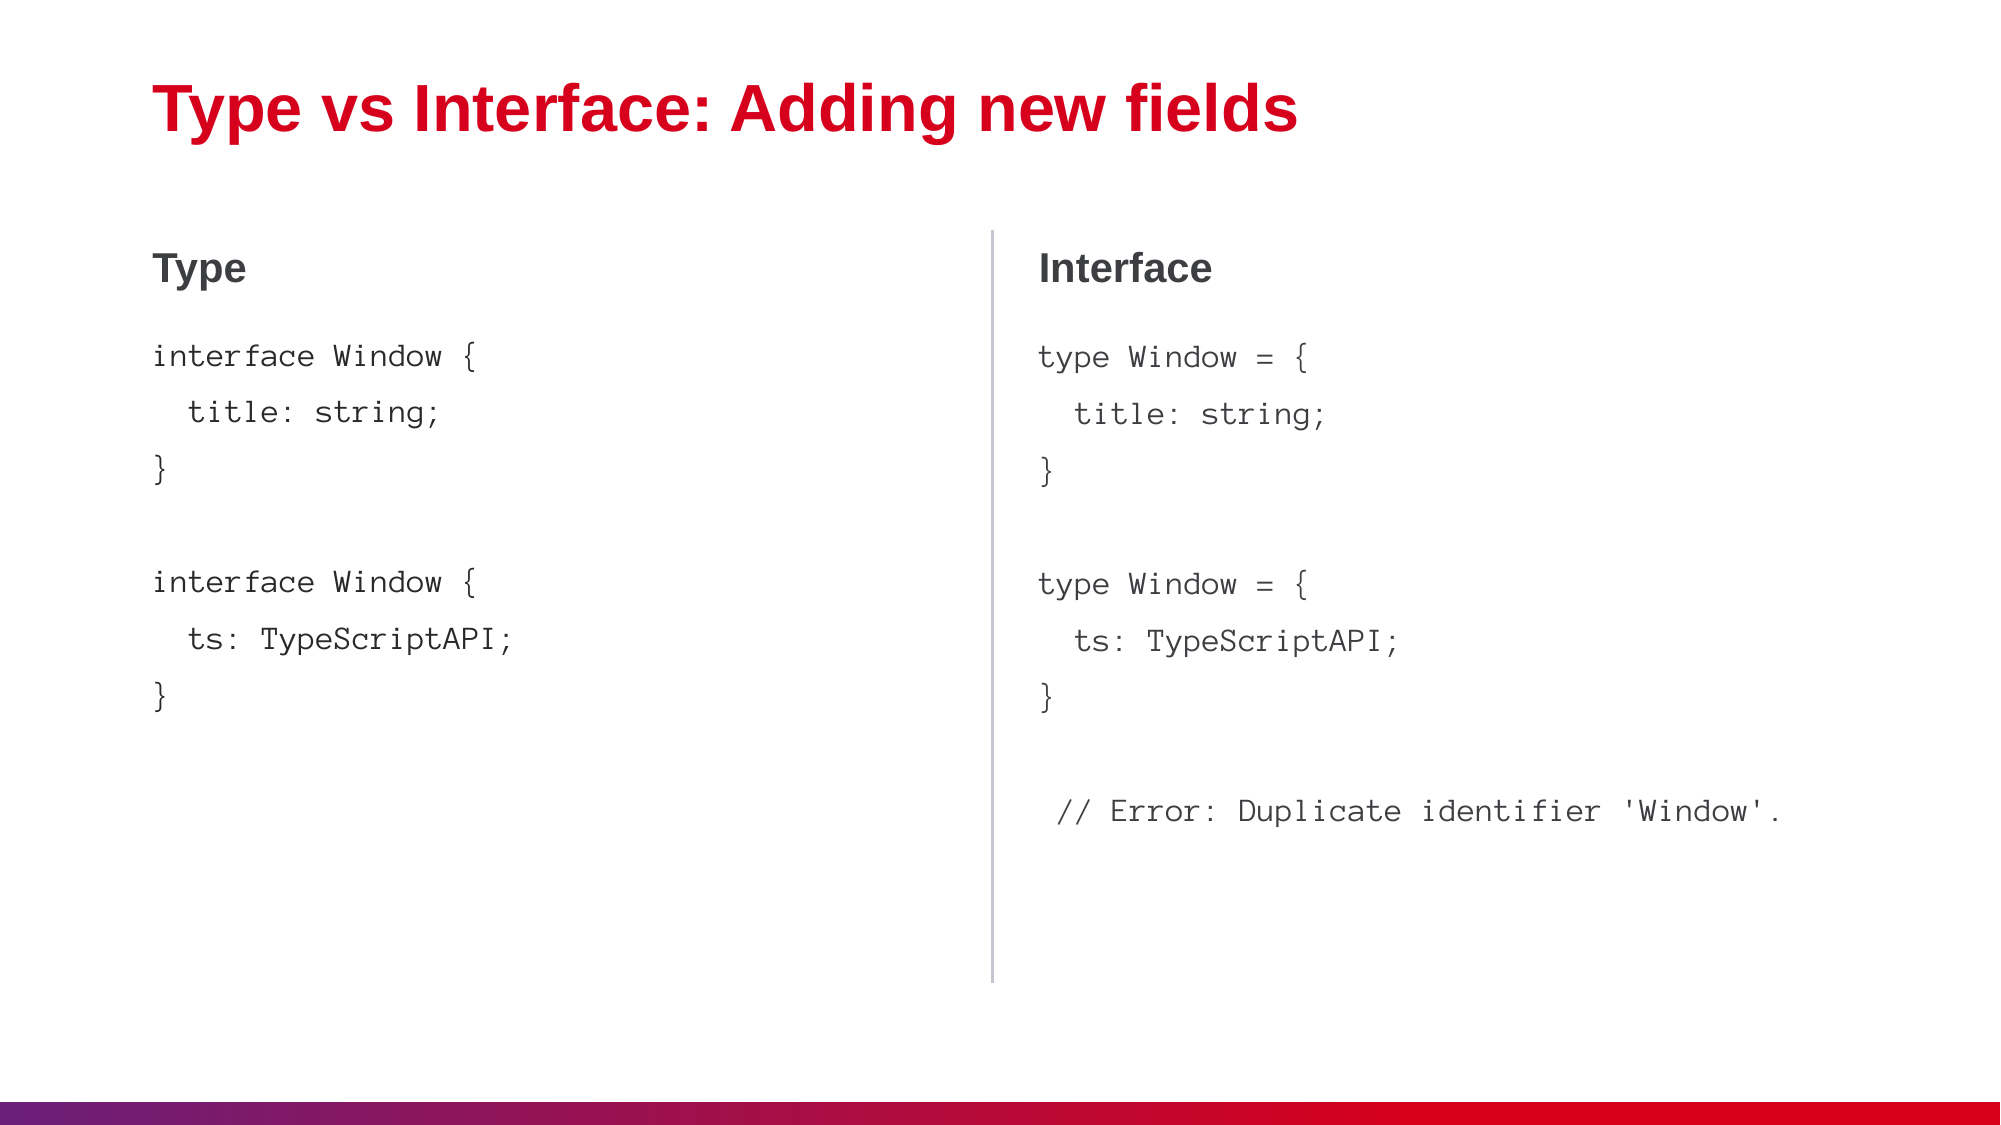

# Type vs Interface: Adding new fields
Type
Interface
interface Window {
  title: string;
}

interface Window {
  ts: TypeScriptAPI;
}
type Window = {
  title: string;
}

type Window = {
  ts: TypeScriptAPI;
}

 // Error: Duplicate identifier 'Window'.